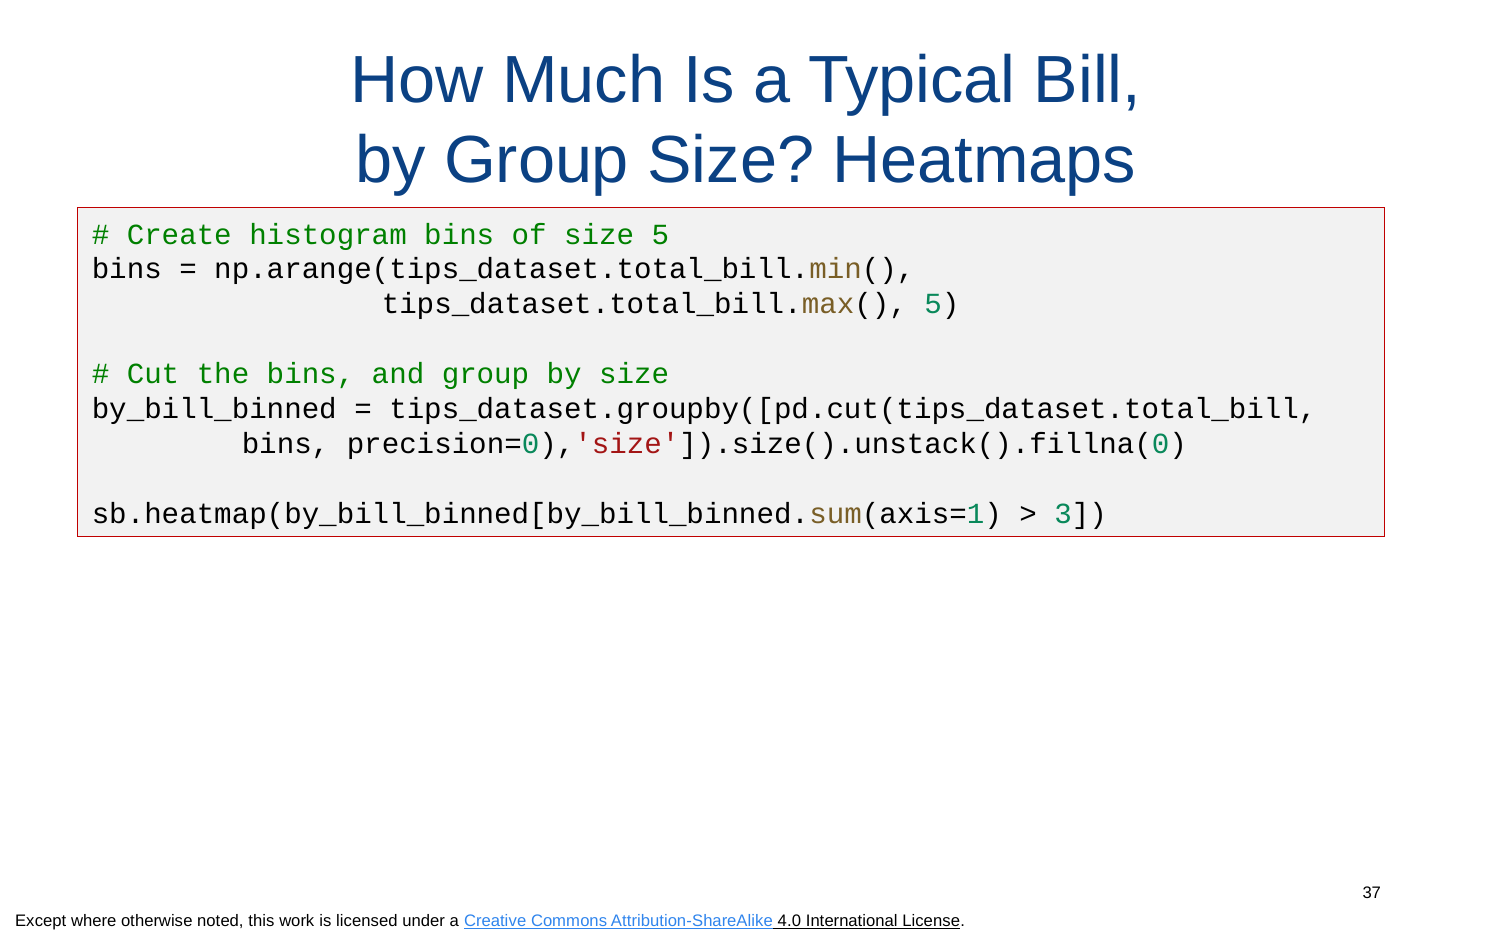

# How Much Is a Typical Bill, by Group Size? Heatmaps
# Create histogram bins of size 5
bins = np.arange(tips_dataset.total_bill.min(), 
	        tips_dataset.total_bill.max(), 5)
# Cut the bins, and group by size
by_bill_binned = tips_dataset.groupby([pd.cut(tips_dataset.total_bill, 
	bins, precision=0),'size']).size().unstack().fillna(0)

sb.heatmap(by_bill_binned[by_bill_binned.sum(axis=1) > 3])
37